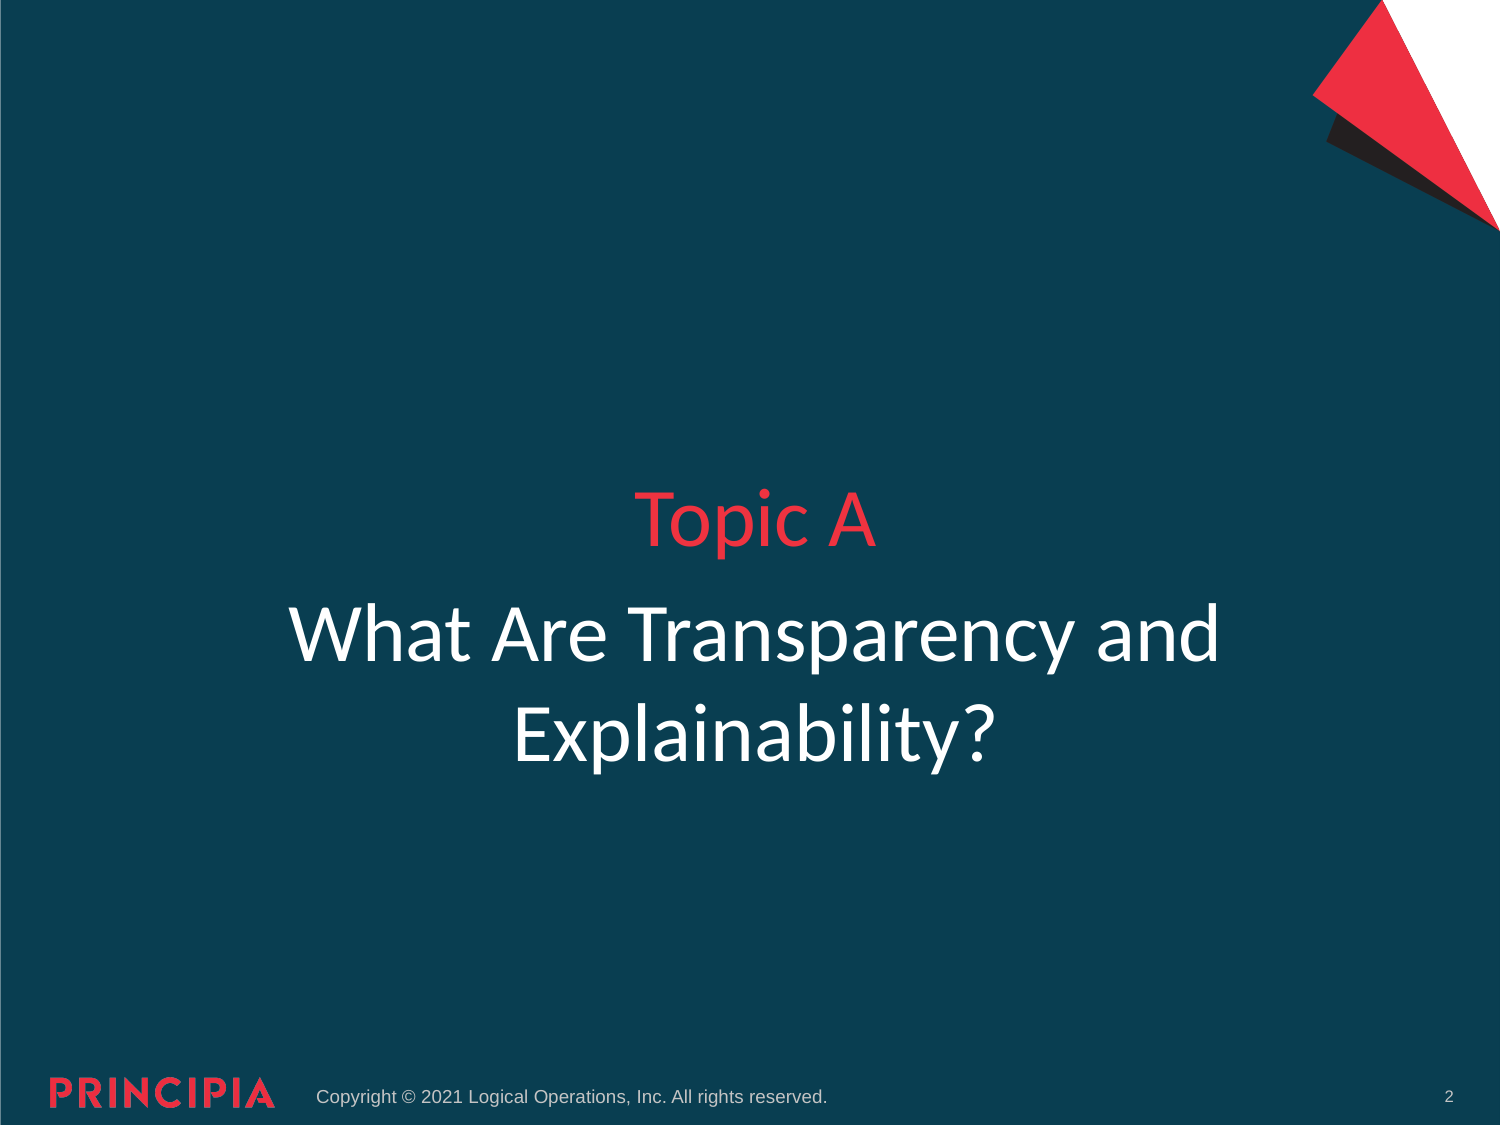

Topic A
# What Are Transparency and Explainability?
2